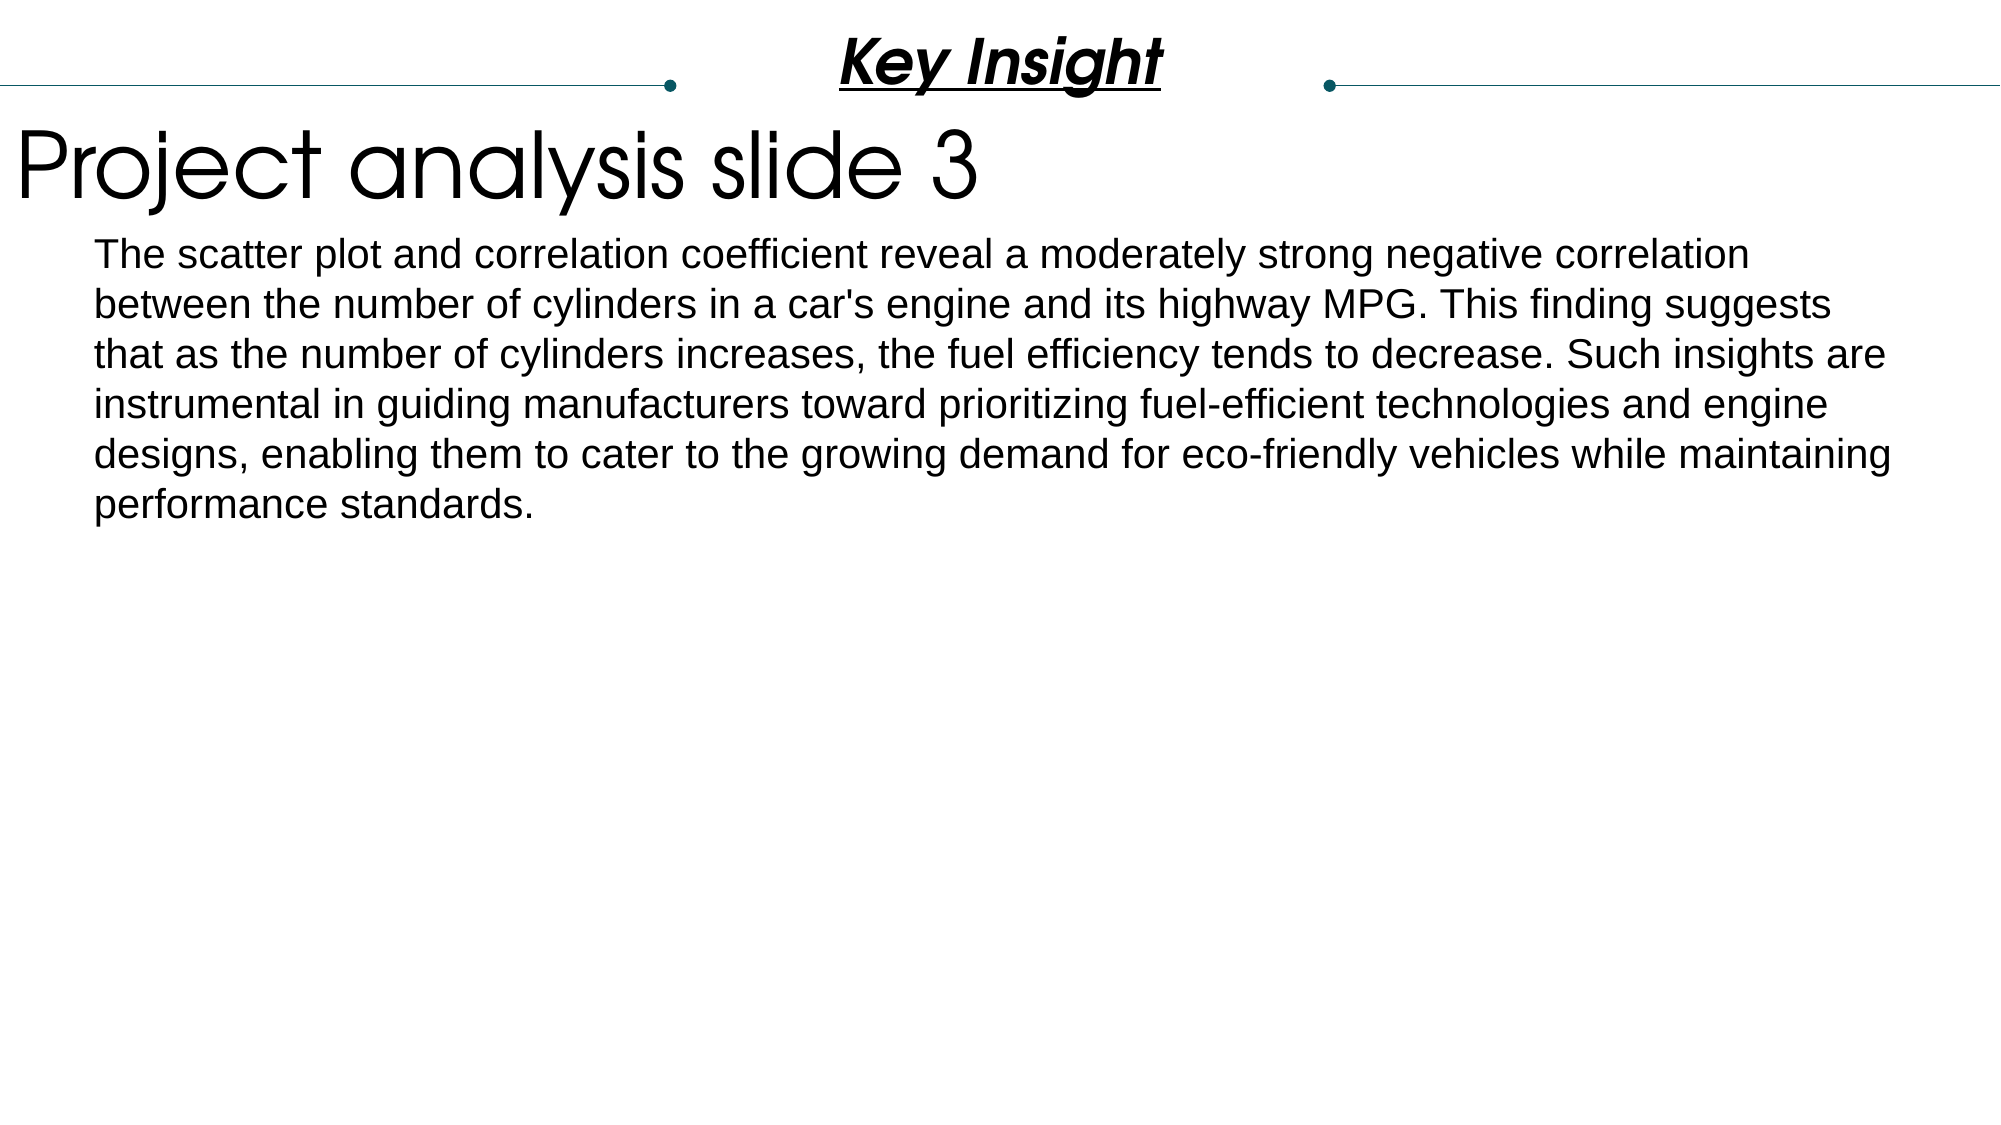

Key Insight
Project analysis slide 3
The scatter plot and correlation coefficient reveal a moderately strong negative correlation between the number of cylinders in a car's engine and its highway MPG. This finding suggests that as the number of cylinders increases, the fuel efficiency tends to decrease. Such insights are instrumental in guiding manufacturers toward prioritizing fuel-efficient technologies and engine designs, enabling them to cater to the growing demand for eco-friendly vehicles while maintaining performance standards.

MARKET ANALYSIS
TECHNICAL ANALYSIS
FINANCIAL ANALYSIS
ECONOMIC ANALYSIS
ECOLOGICAL ANALYSIS
Lorem ipsum dolor sit amet, consectetur adipiscing elit, sed do eiusmod tempor incididunt ut labore et dolore magna aliqua.
Lorem ipsum dolor sit amet, consectetur adipiscing elit, sed do eiusmod tempor incididunt ut labore et dolore magna aliqua.
Lorem ipsum dolor sit amet, consectetur adipiscing elit, sed do eiusmod tempor incididunt ut labore et dolore magna aliqua.
Lorem ipsum dolor sit amet, consectetur adipiscing elit, sed do eiusmod tempor incididunt ut labore et dolore magna aliqua.